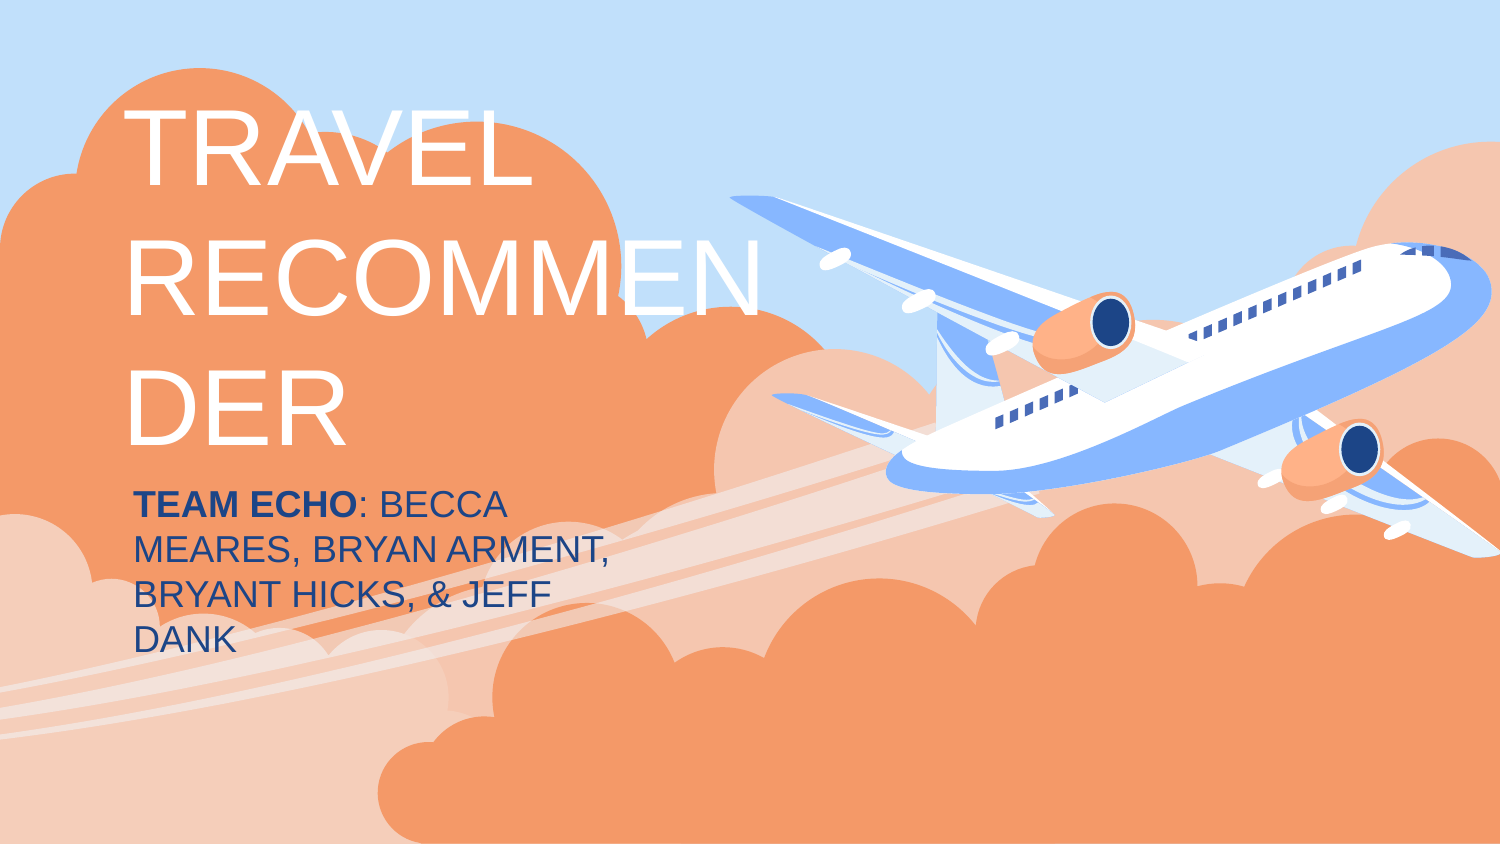

# TRAVEL RECOMMENDER

TEAM ECHO: BECCA MEARES, BRYAN ARMENT, BRYANT HICKS, & JEFF DANK